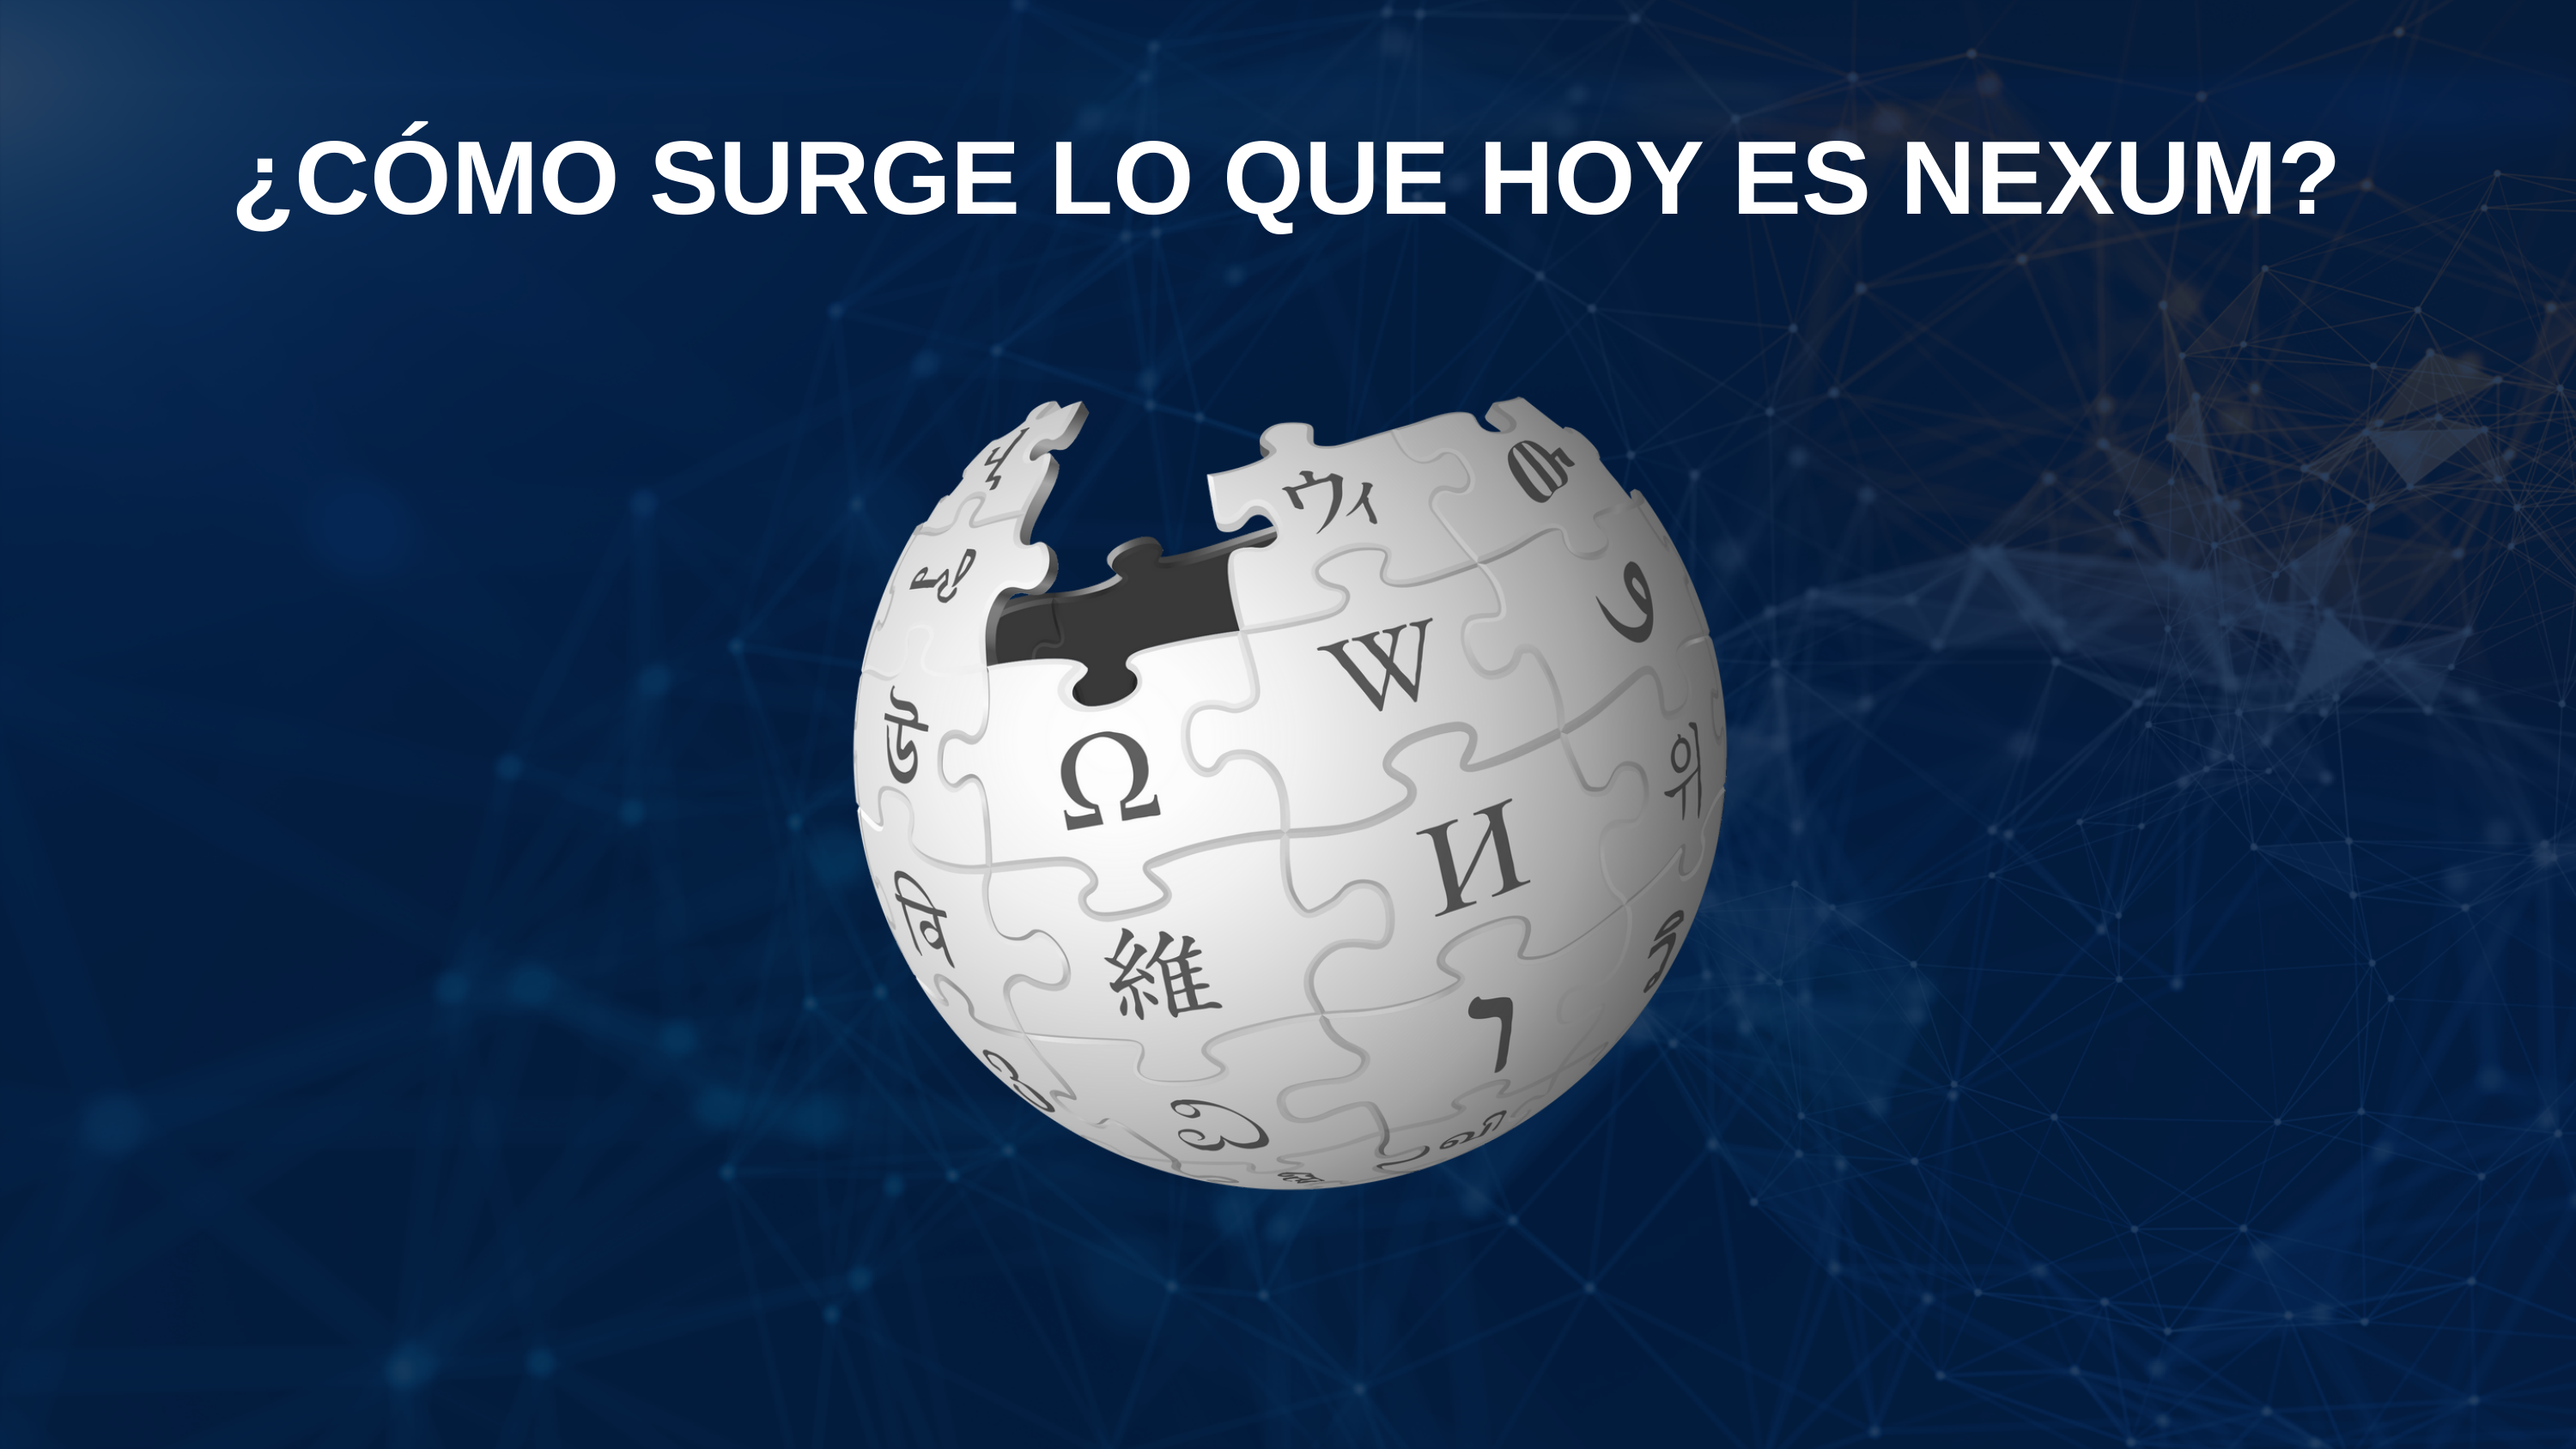

¿CÓMO SURGE LO QUE HOY ES NEXUM?